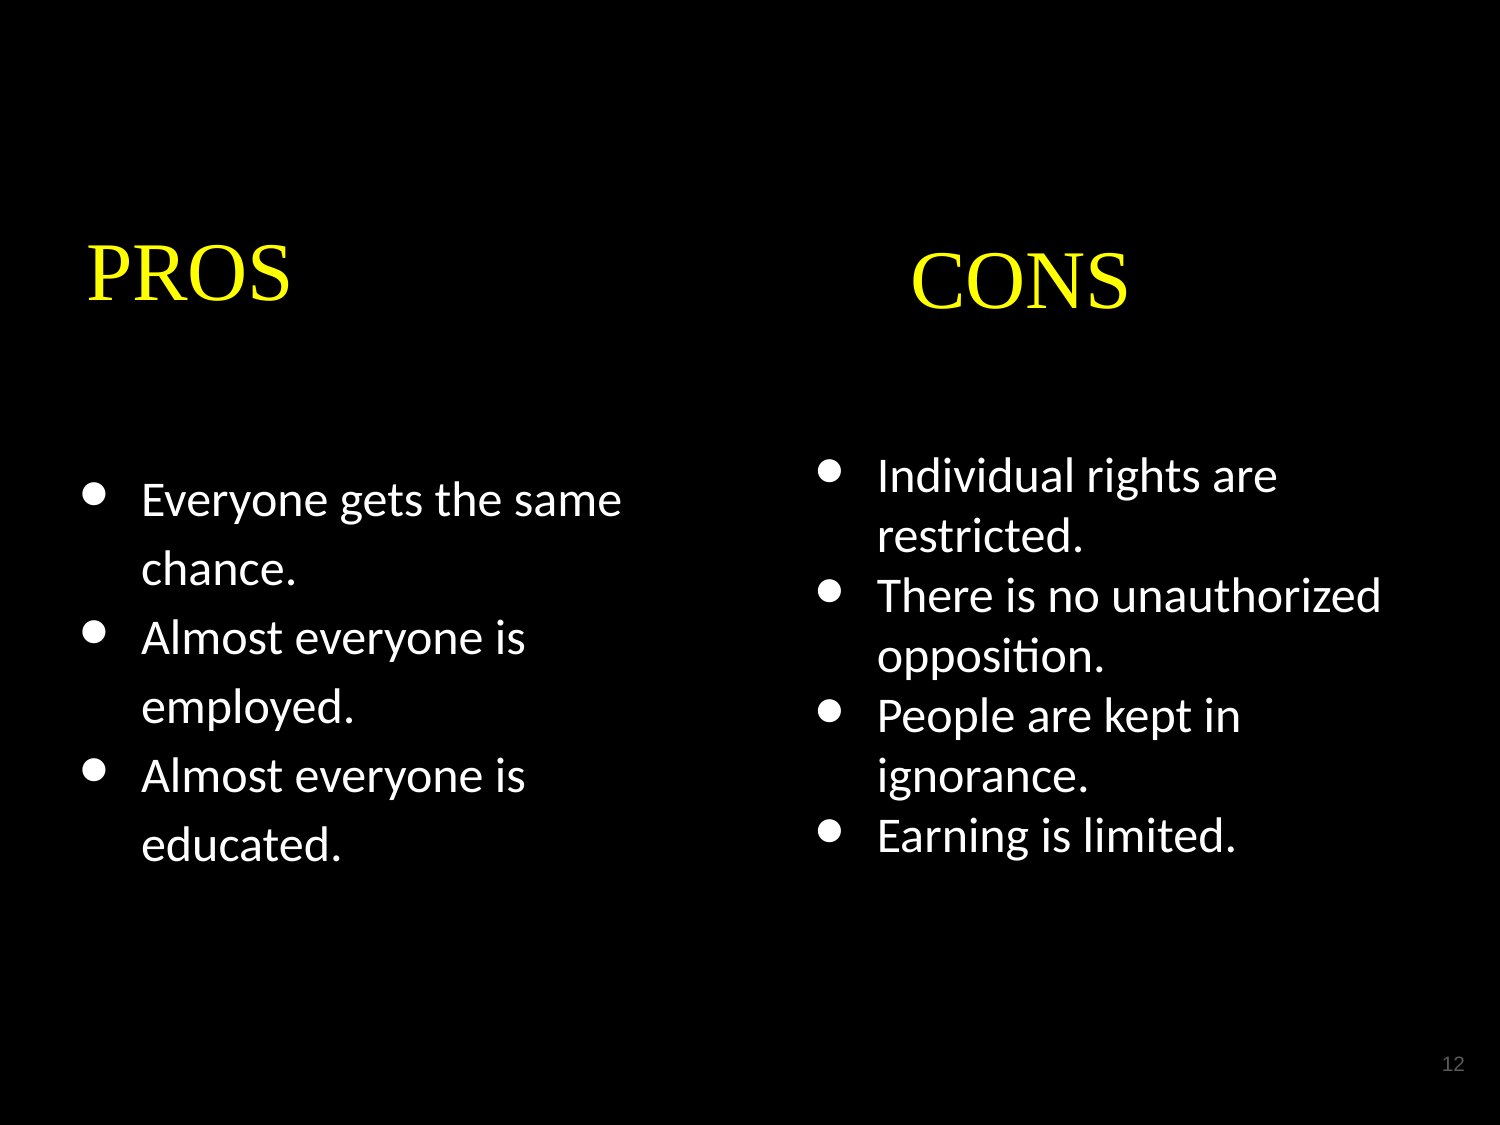

#
PROS
CONS

Individual rights are restricted.
There is no unauthorized opposition.
People are kept in ignorance.
Earning is limited.

Everyone gets the same chance.
Almost everyone is employed.
Almost everyone is educated.

12